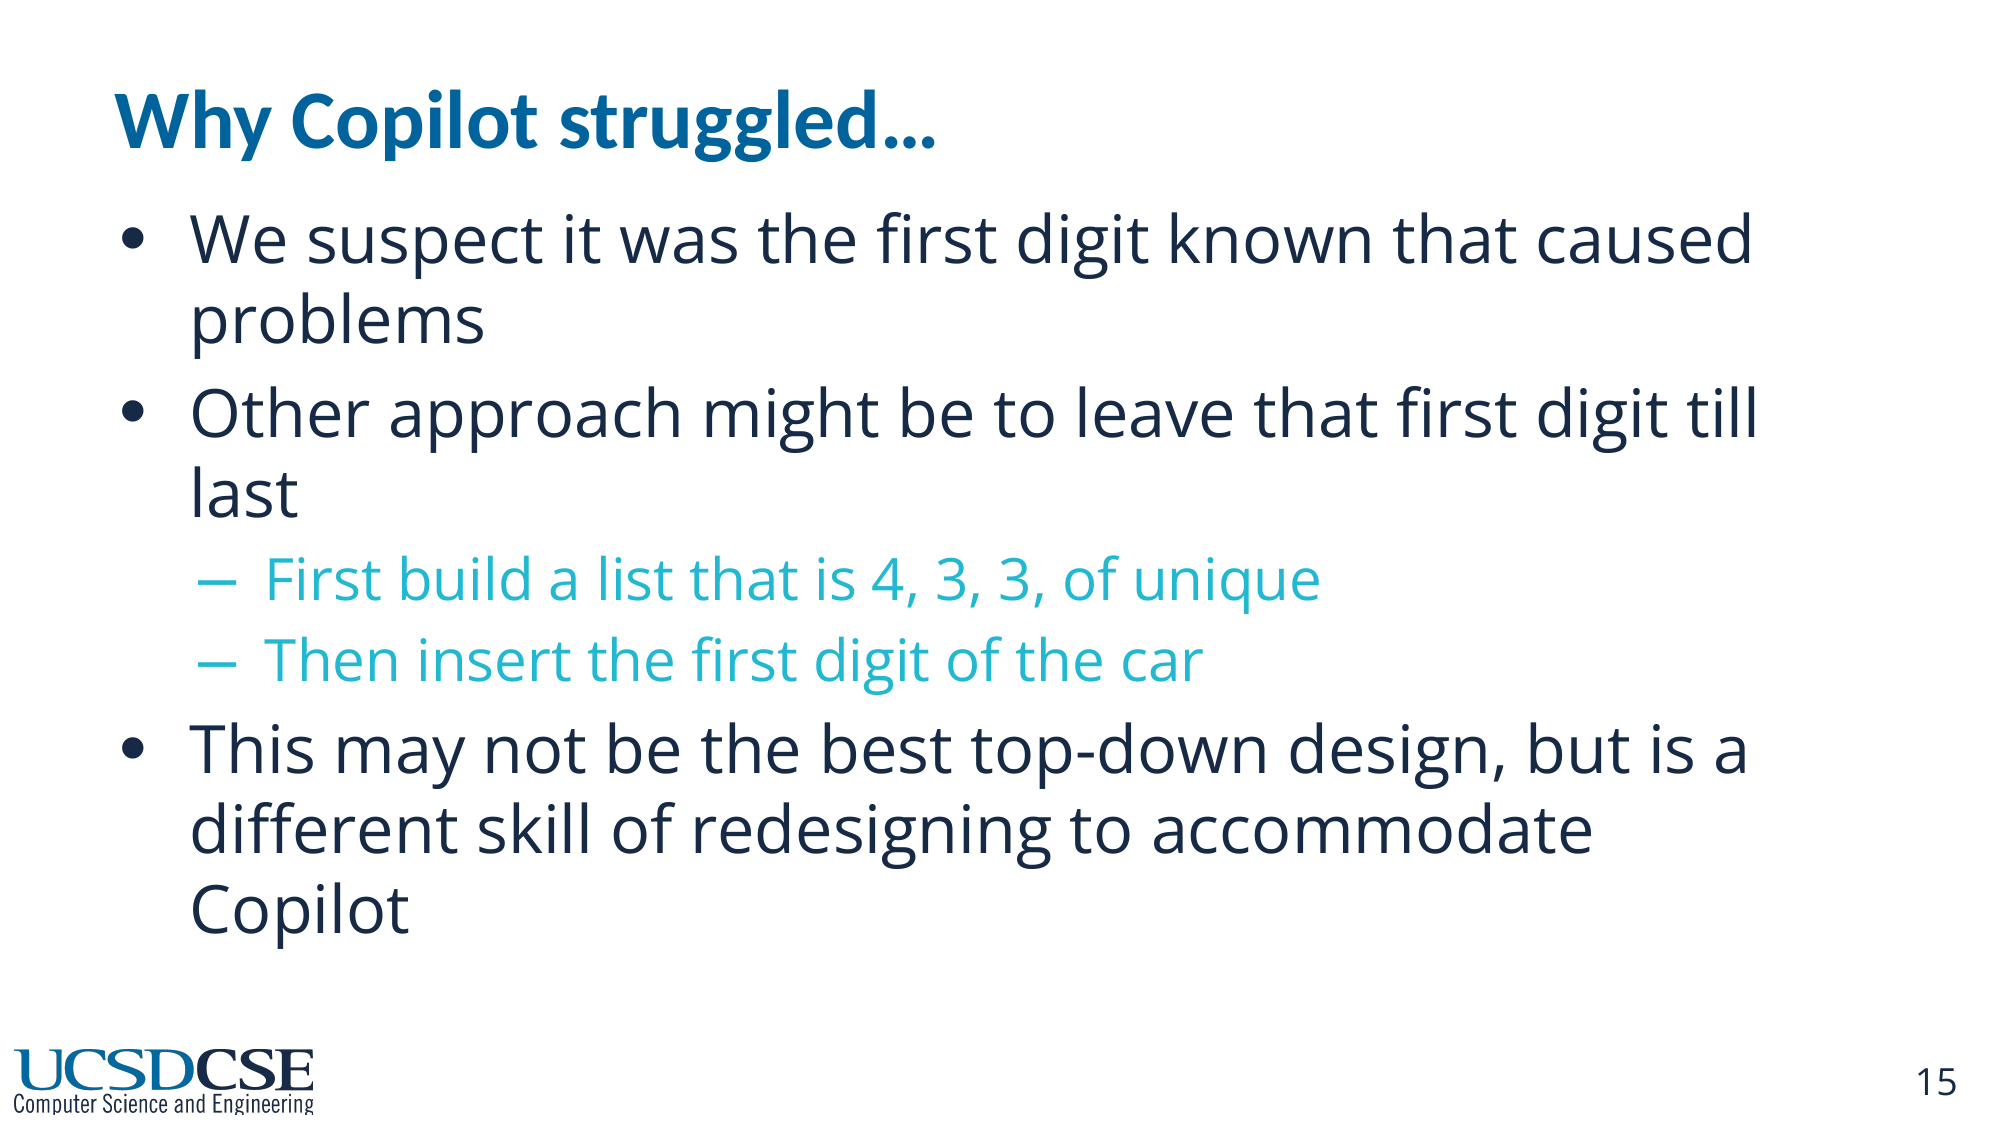

# Why Copilot struggled…
We suspect it was the first digit known that caused problems
Other approach might be to leave that first digit till last
First build a list that is 4, 3, 3, of unique
Then insert the first digit of the car
This may not be the best top-down design, but is a different skill of redesigning to accommodate Copilot